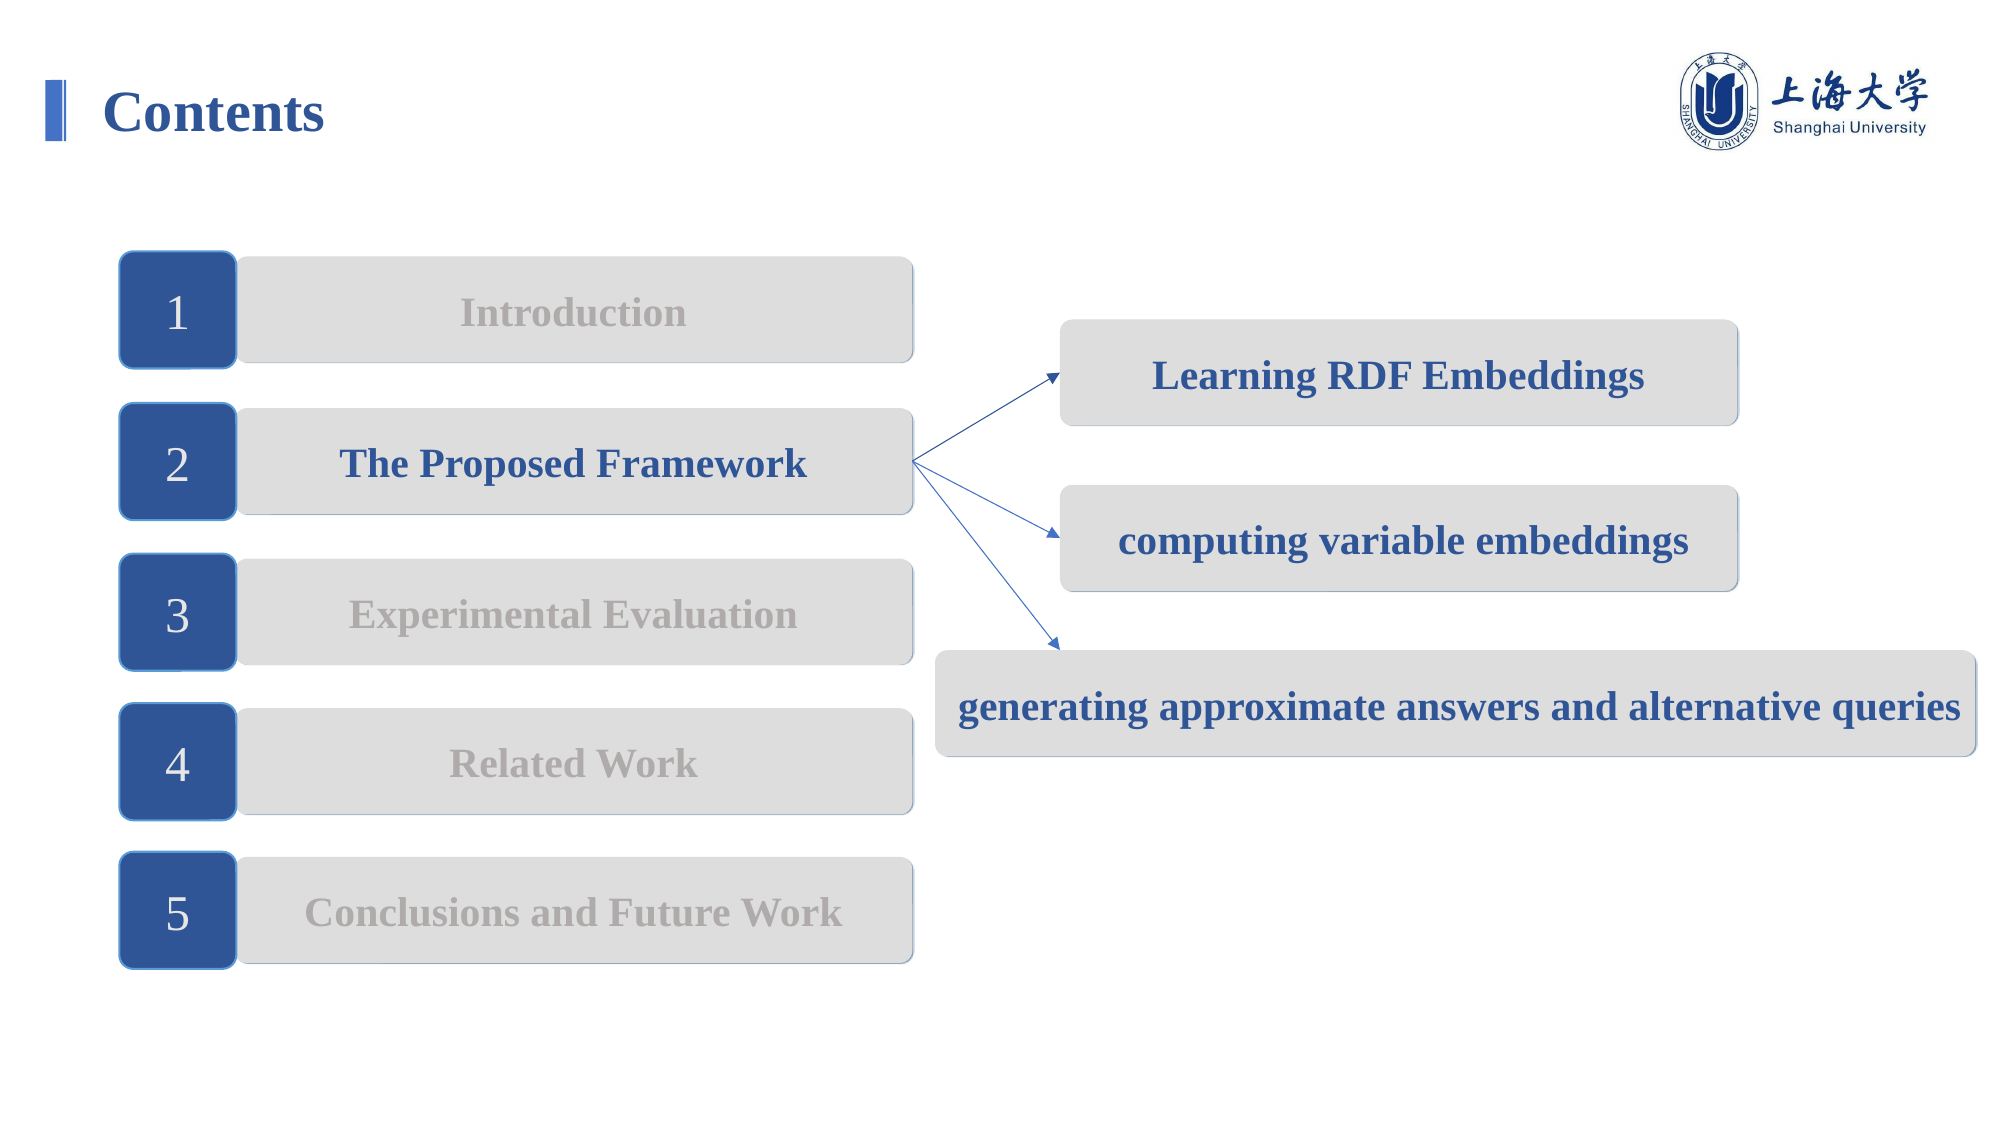

Contents

1
Introduction
Learning RDF Embeddings
2
The Proposed Framework
 computing variable embeddings
3
Experimental Evaluation
 generating approximate answers and alternative queries
4
Related Work
5
Conclusions and Future Work